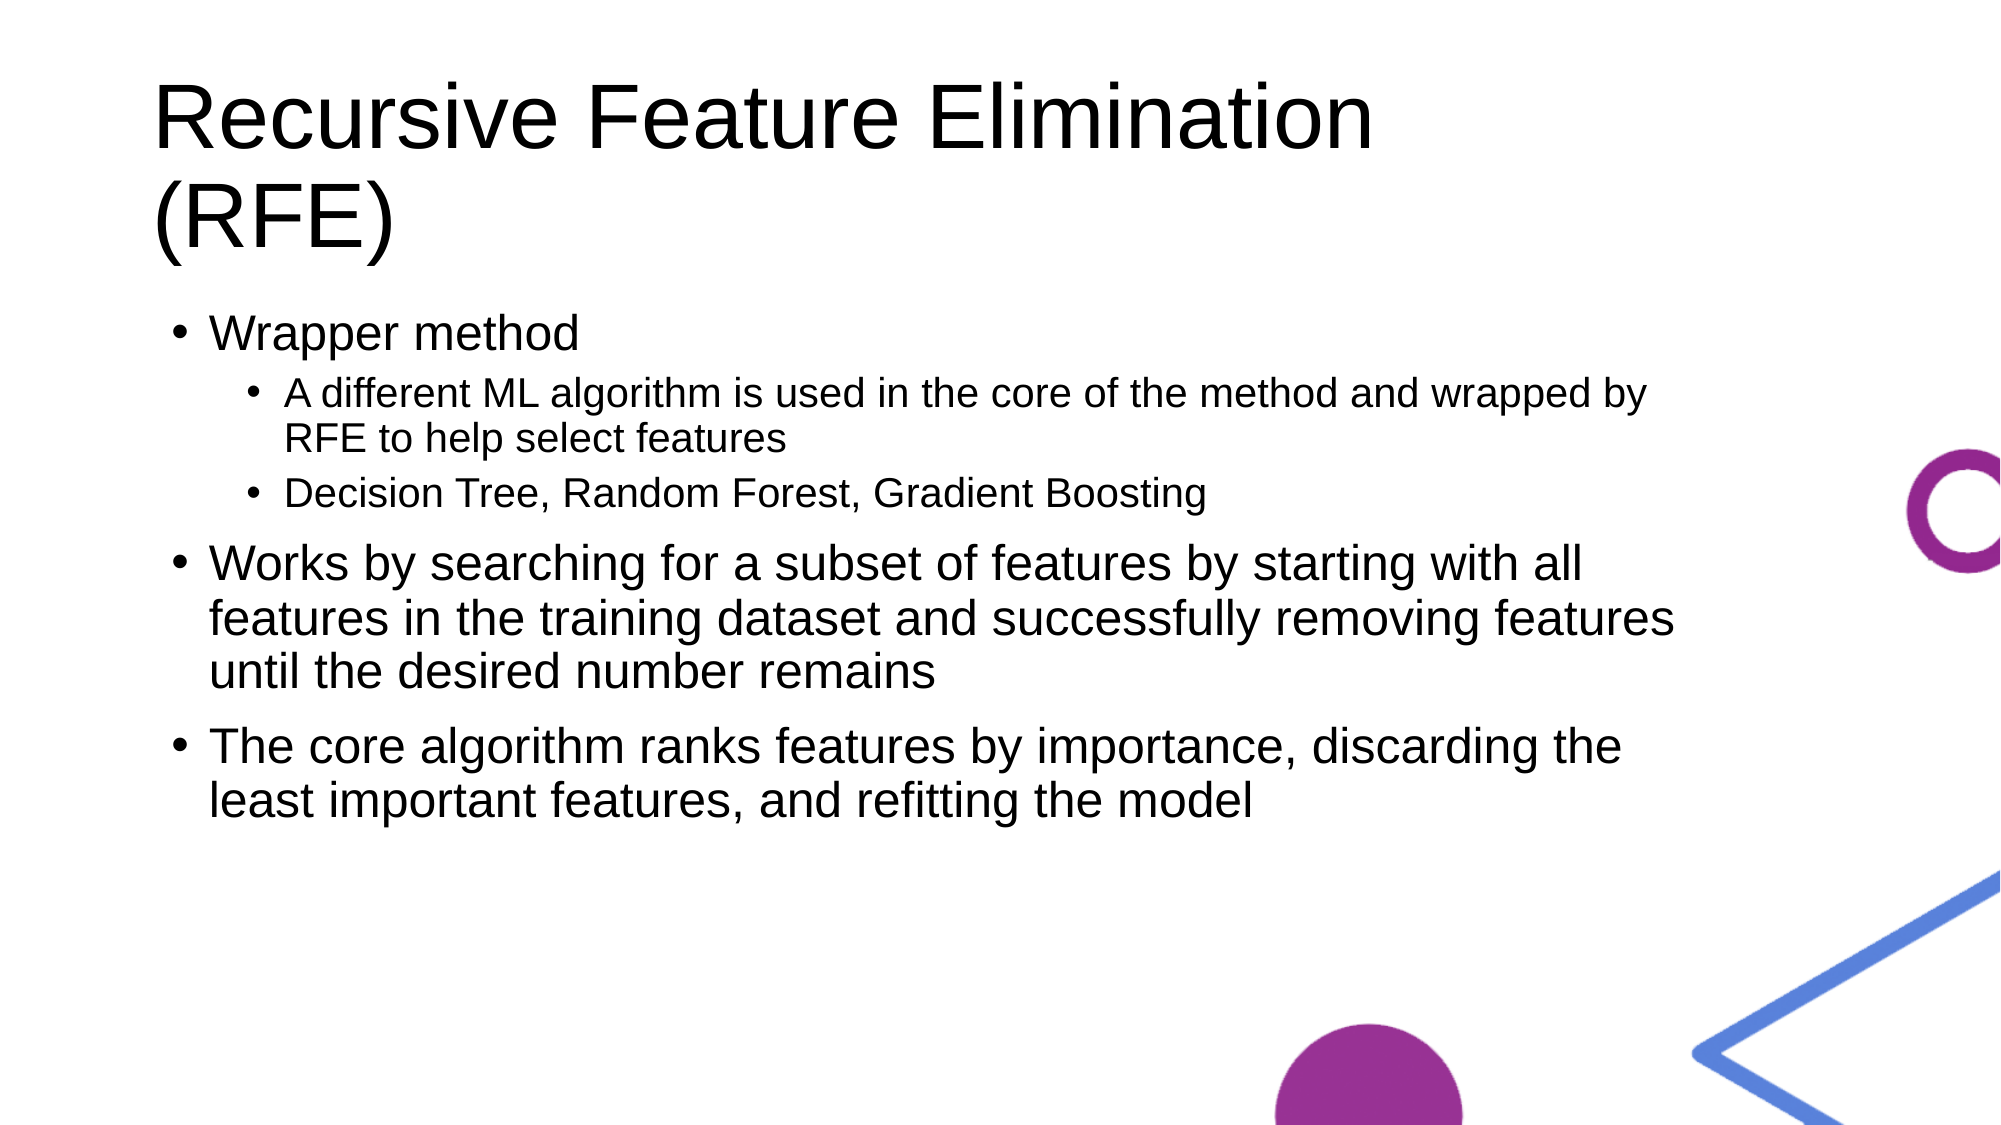

# Recursive Feature Elimination (RFE)
Wrapper method
A different ML algorithm is used in the core of the method and wrapped by RFE to help select features
Decision Tree, Random Forest, Gradient Boosting
Works by searching for a subset of features by starting with all features in the training dataset and successfully removing features until the desired number remains
The core algorithm ranks features by importance, discarding the least important features, and refitting the model